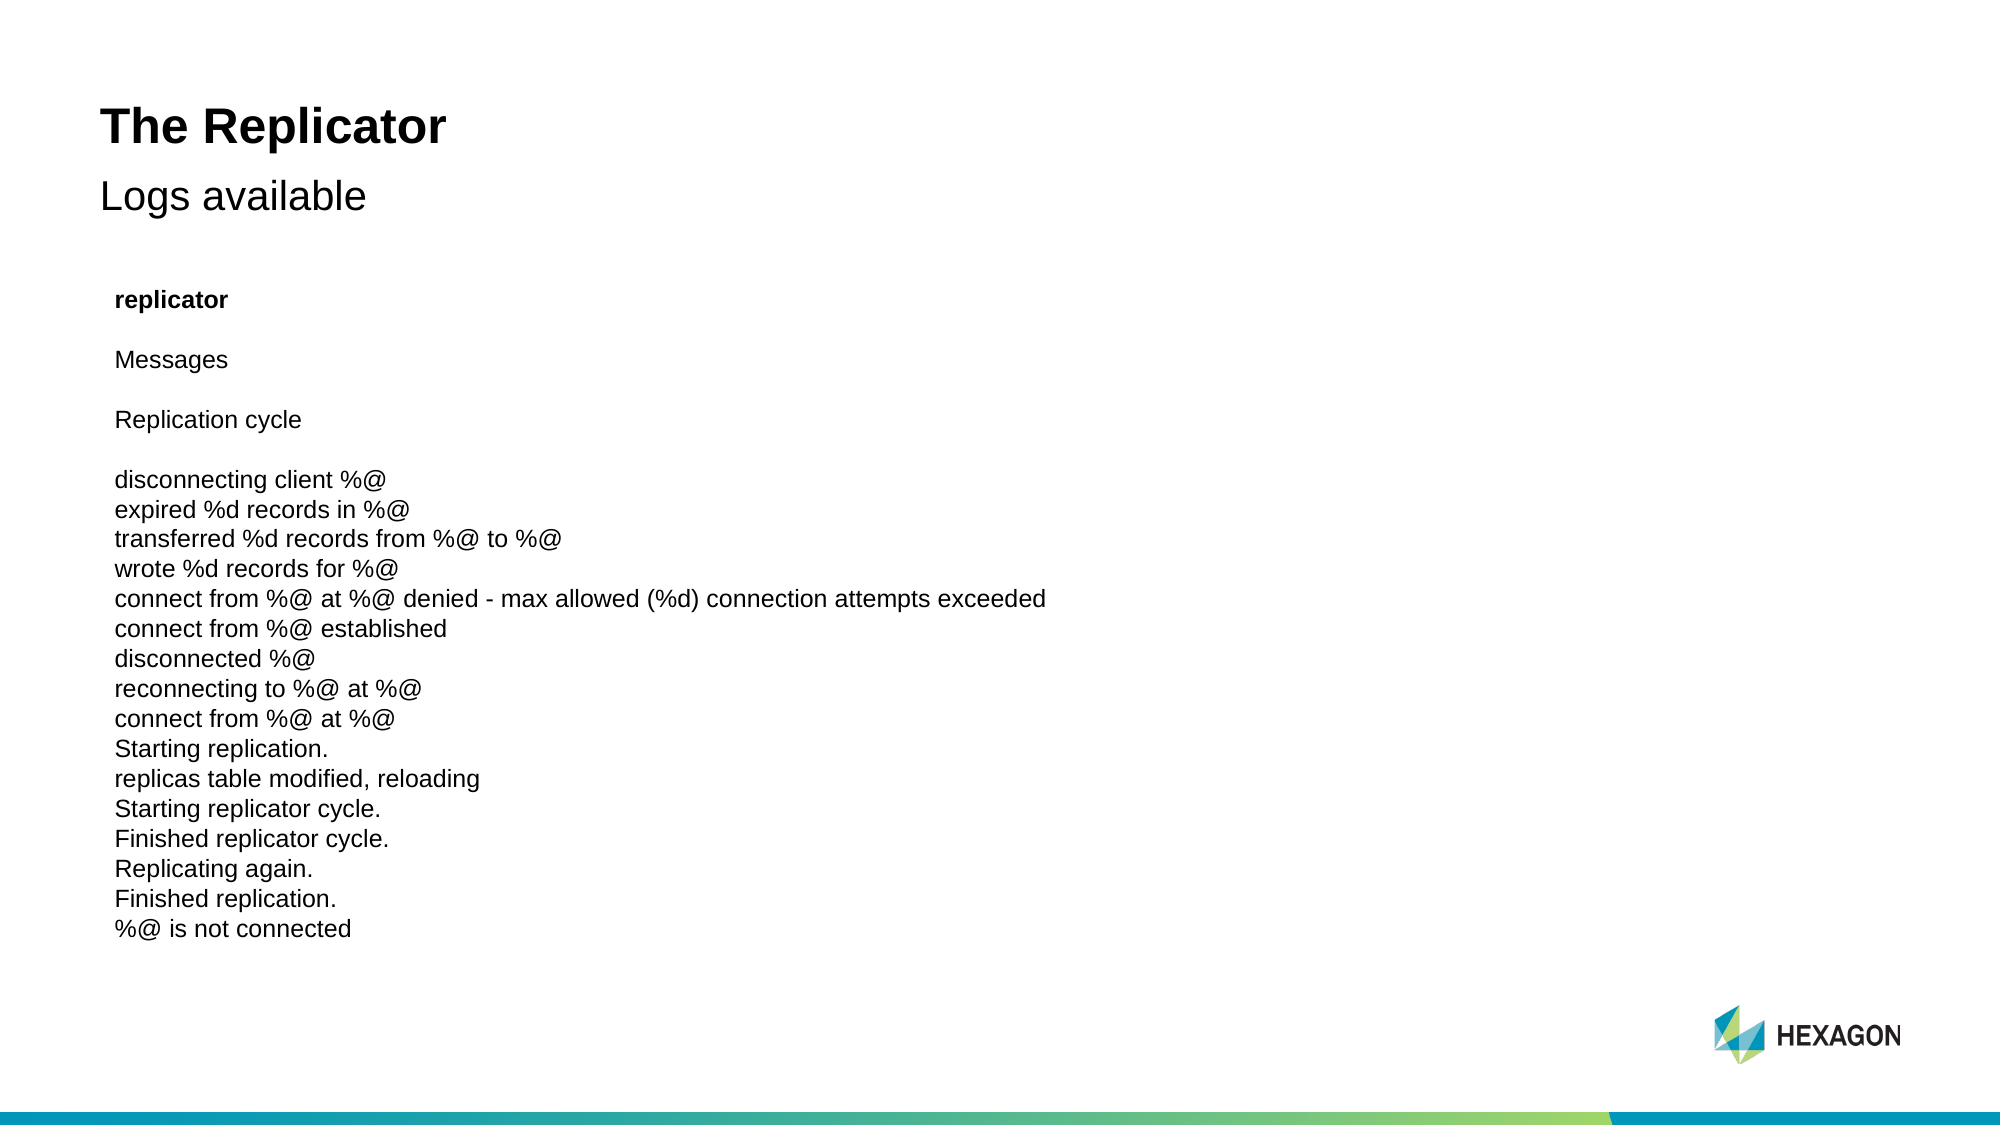

# The Replicator
Logs available
replicator

Messages

Replication cycle

disconnecting client %@
expired %d records in %@
transferred %d records from %@ to %@
wrote %d records for %@
connect from %@ at %@ denied - max allowed (%d) connection attempts exceeded
connect from %@ established
disconnected %@
reconnecting to %@ at %@
connect from %@ at %@
Starting replication.
replicas table modified, reloading
Starting replicator cycle.
Finished replicator cycle.
Replicating again.
Finished replication.
%@ is not connected